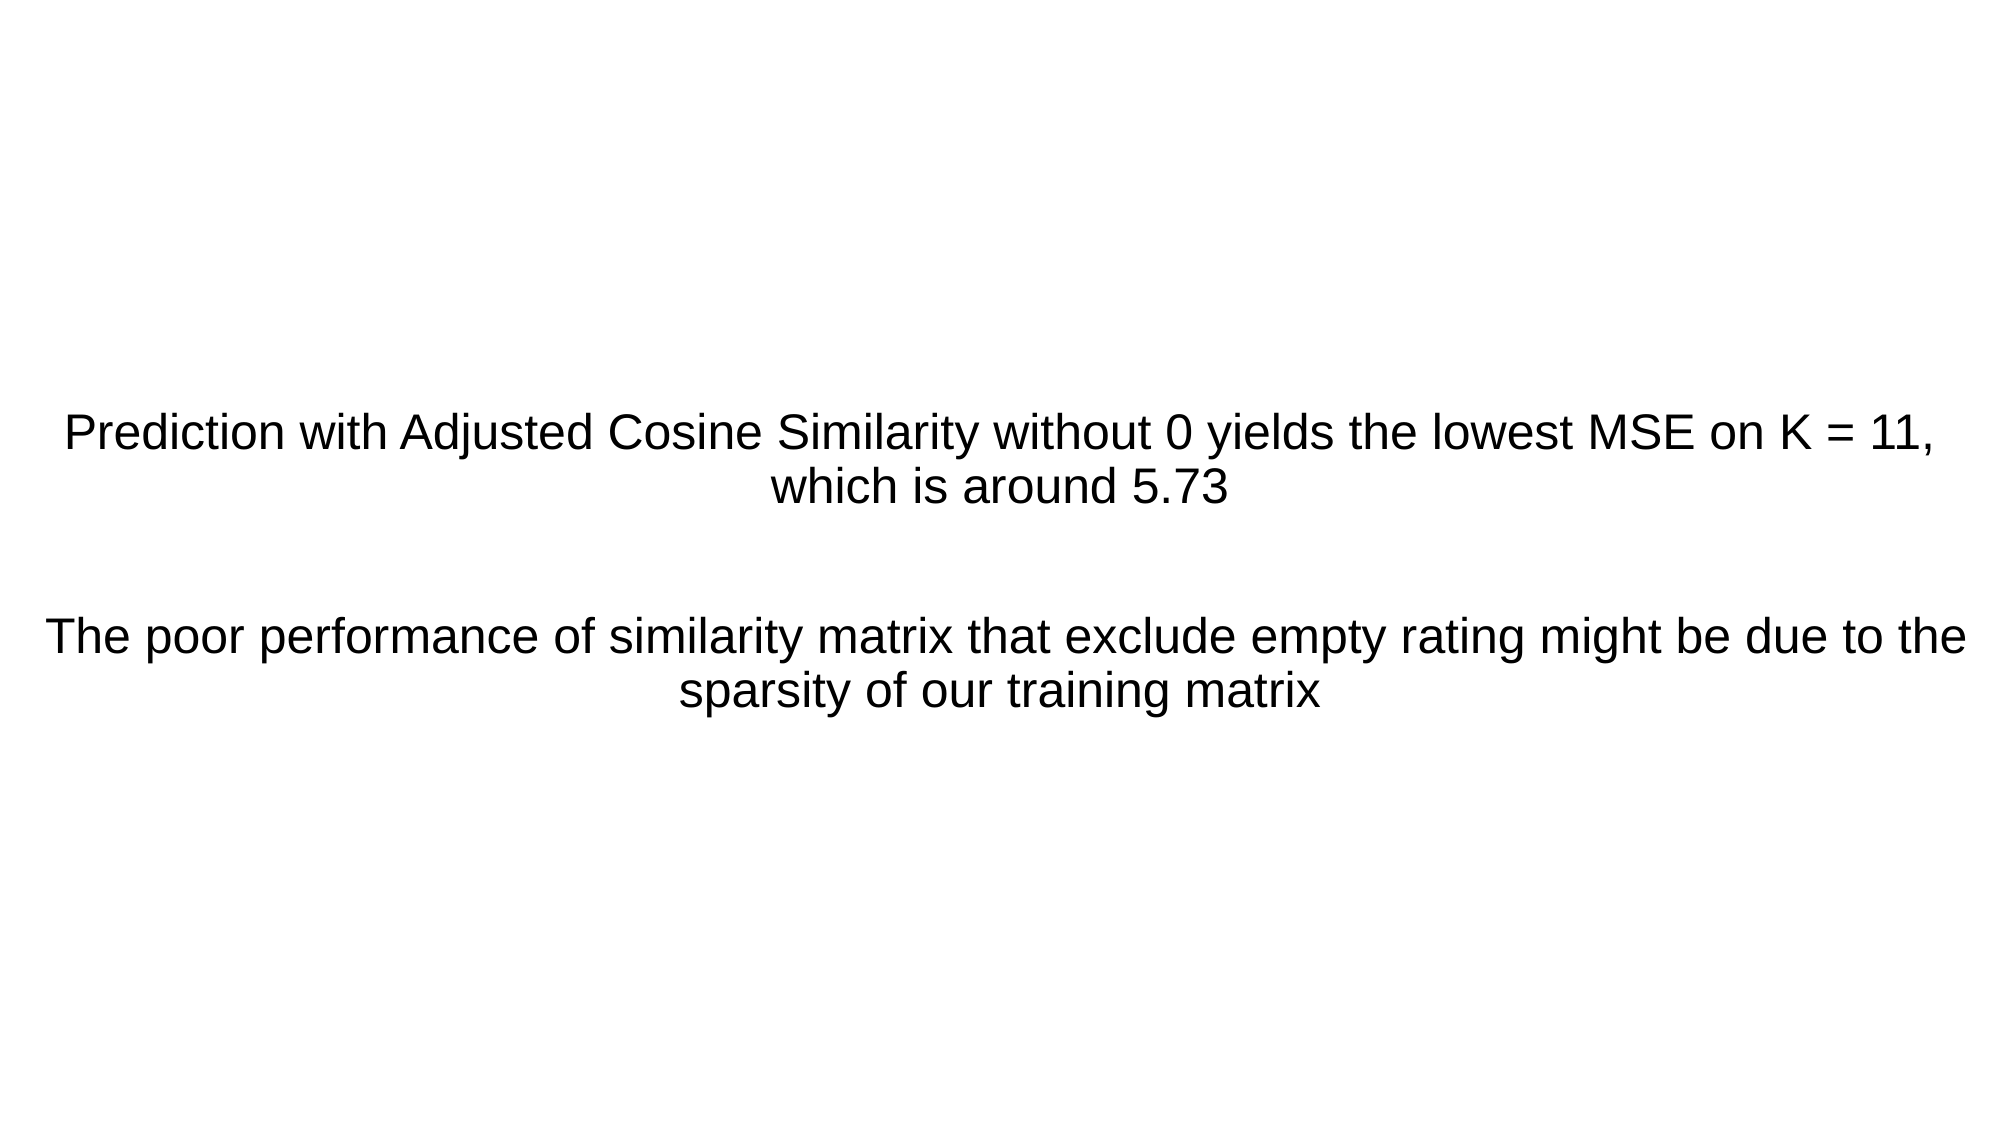

Prediction with Adjusted Cosine Similarity without 0 yields the lowest MSE on K = 11, which is around 5.73

 The poor performance of similarity matrix that exclude empty rating might be due to the sparsity of our training matrix